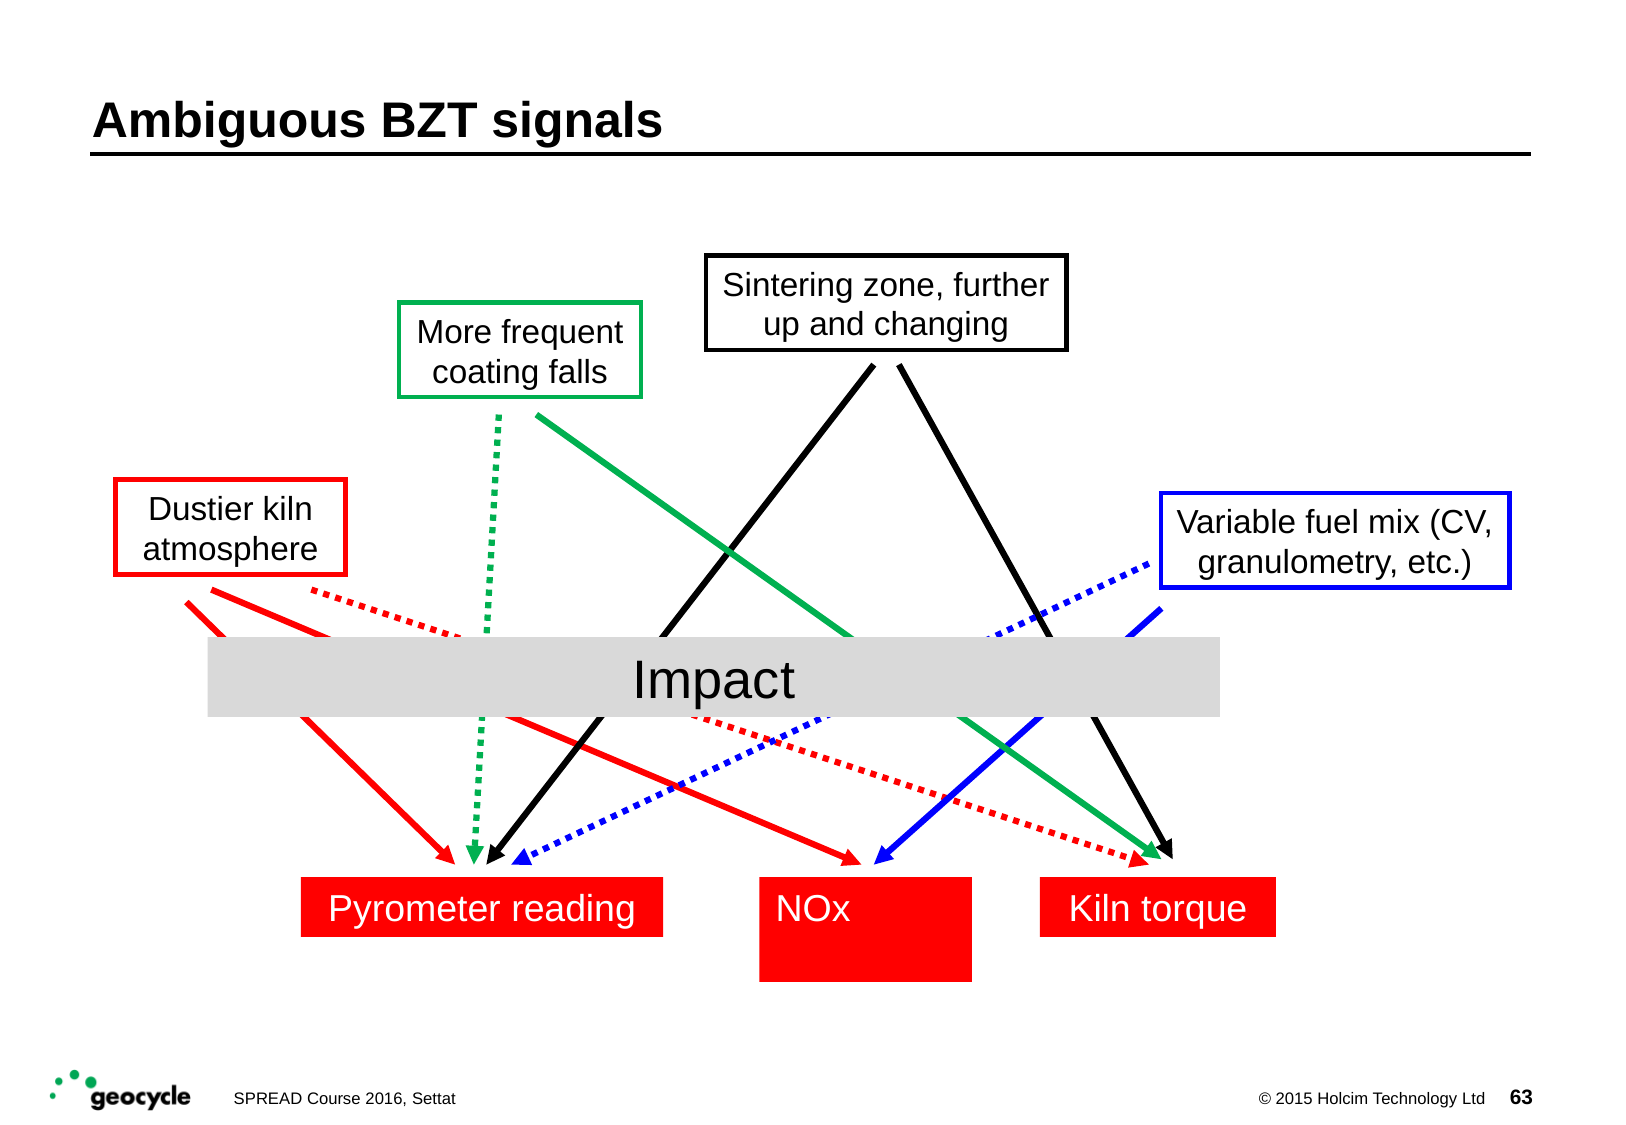

# Ambiguous BZT signals
Sintering zone, further up and changing
More frequent coating falls

Dustier kiln atmosphere
Variable fuel mix (CV, granulometry, etc.)

Impact
Pyrometer reading
NOx
Kiln torque
63
SPREAD Course 2016, Settat